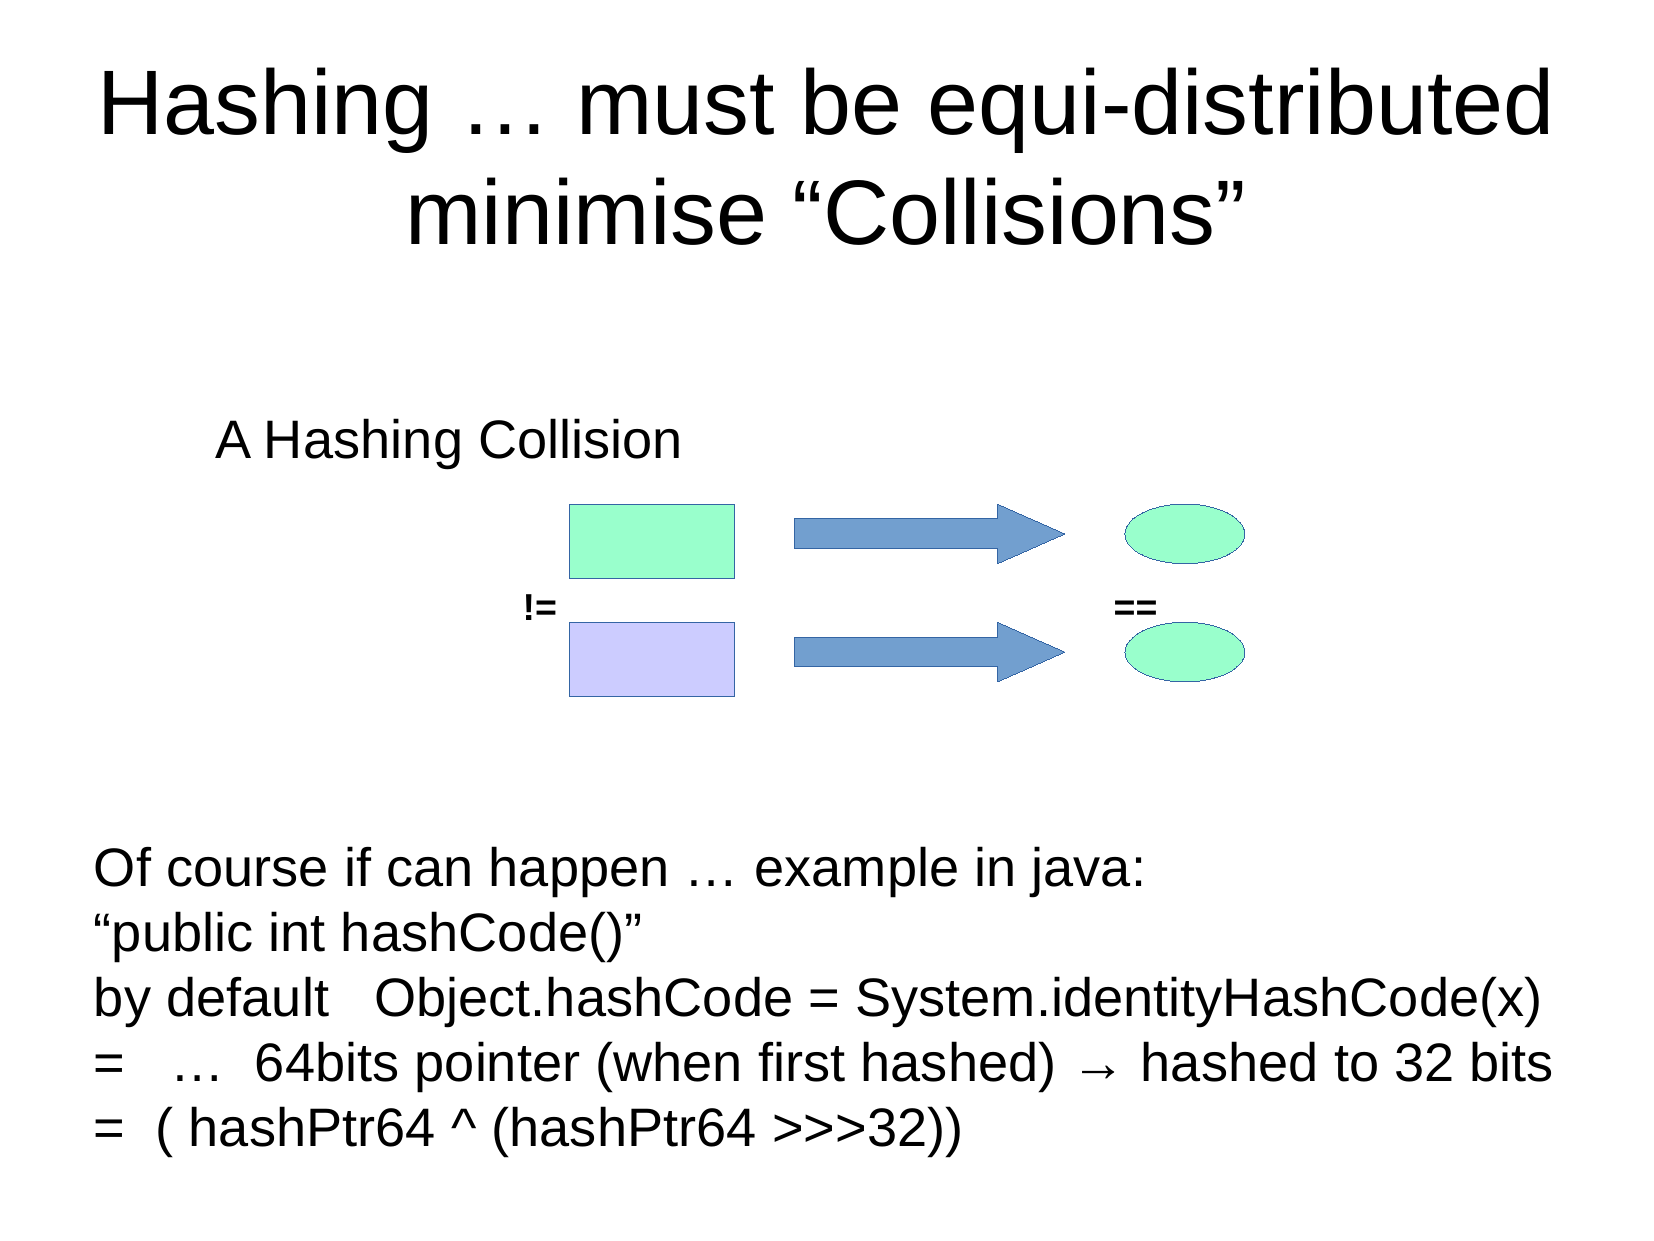

Hashing … must be equi-distributed
minimise “Collisions”
A Hashing Collision

!=
==

Of course if can happen … example in java:
“public int hashCode()”
by default   Object.hashCode = System.identityHashCode(x)
=   …  64bits pointer (when first hashed) → hashed to 32 bits
=  ( hashPtr64 ^ (hashPtr64 >>>32))